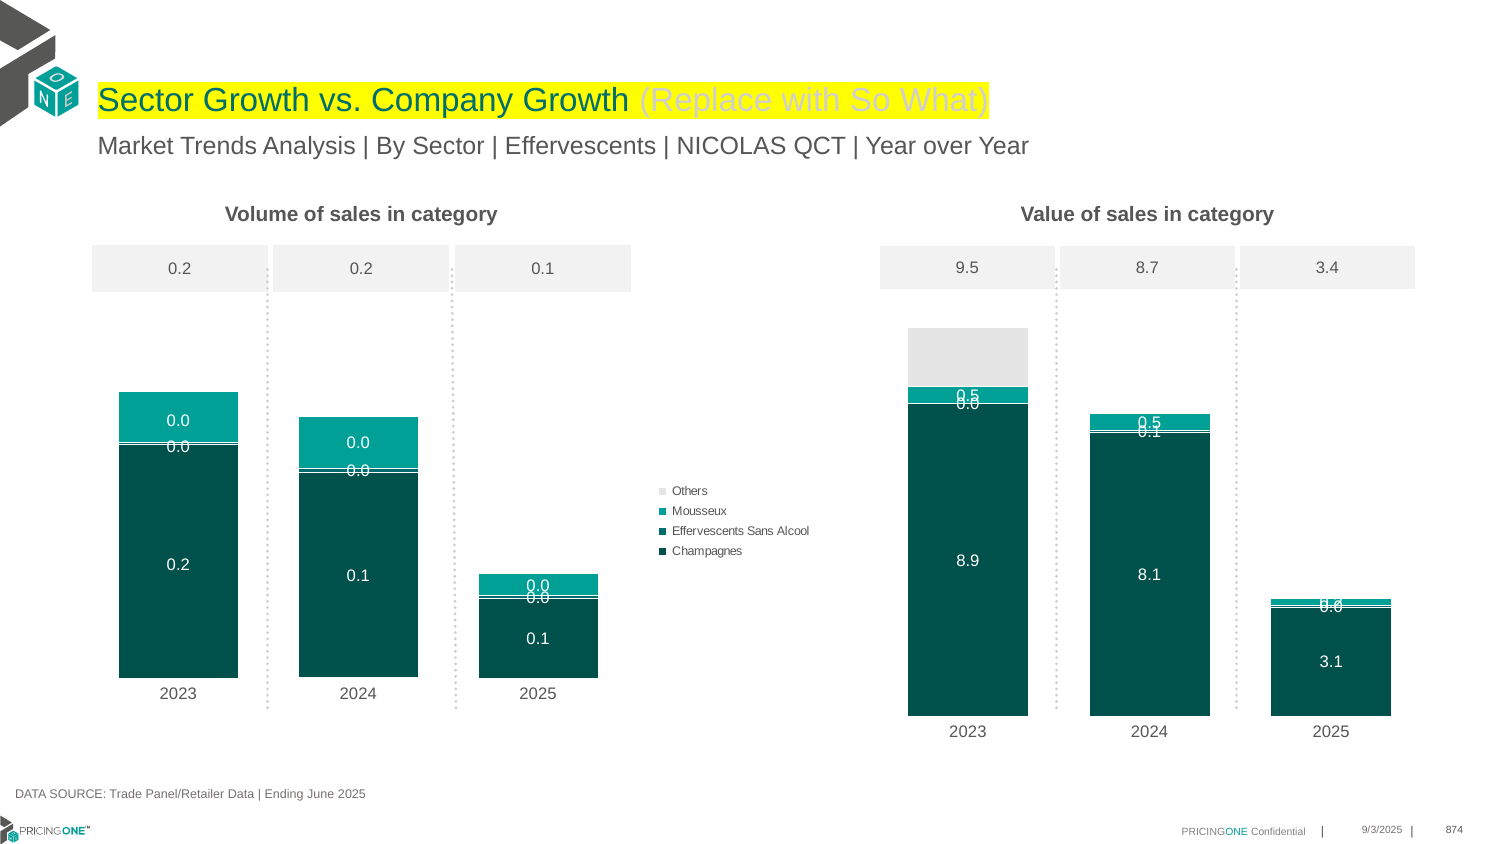

# Sector Growth vs. Company Growth (Replace with So What)
Market Trends Analysis | By Sector | Effervescents | NICOLAS QCT | Year over Year
| Value of sales in category |  |  |
| --- | --- | --- |
| 9.5 | 8.7 | 3.4 |
| Volume of sales in category |  |  |
| --- | --- | --- |
| 0.2 | 0.2 | 0.1 |

### Chart

| Category | Champagnes | Effervescents Sans Alcool | Mousseux | Others |
|---|---|---|---|---|
| 2023 | 8.949407 | 0.014452 | 0.489132 | 1.697000000160187 |
| 2024 | 8.127111 | 0.050883 | 0.491187 | 0.0 |
| 2025 | 3.122855 | 0.038463 | 0.218097 | 0.0 |

### Chart

| Category | Champagnes | Effervescents Sans Alcool | Mousseux | Others |
|---|---|---|---|---|
| 2023 | 0.153675 | 0.000807 | 0.033619 | 0.0 |
| 2024 | 0.135309 | 0.002315 | 0.034047 | -1.455191522836685e-11 |
| 2025 | 0.052331 | 0.001527 | 0.014547 | 0.0 |
DATA SOURCE: Trade Panel/Retailer Data | Ending June 2025

9/3/2025
874